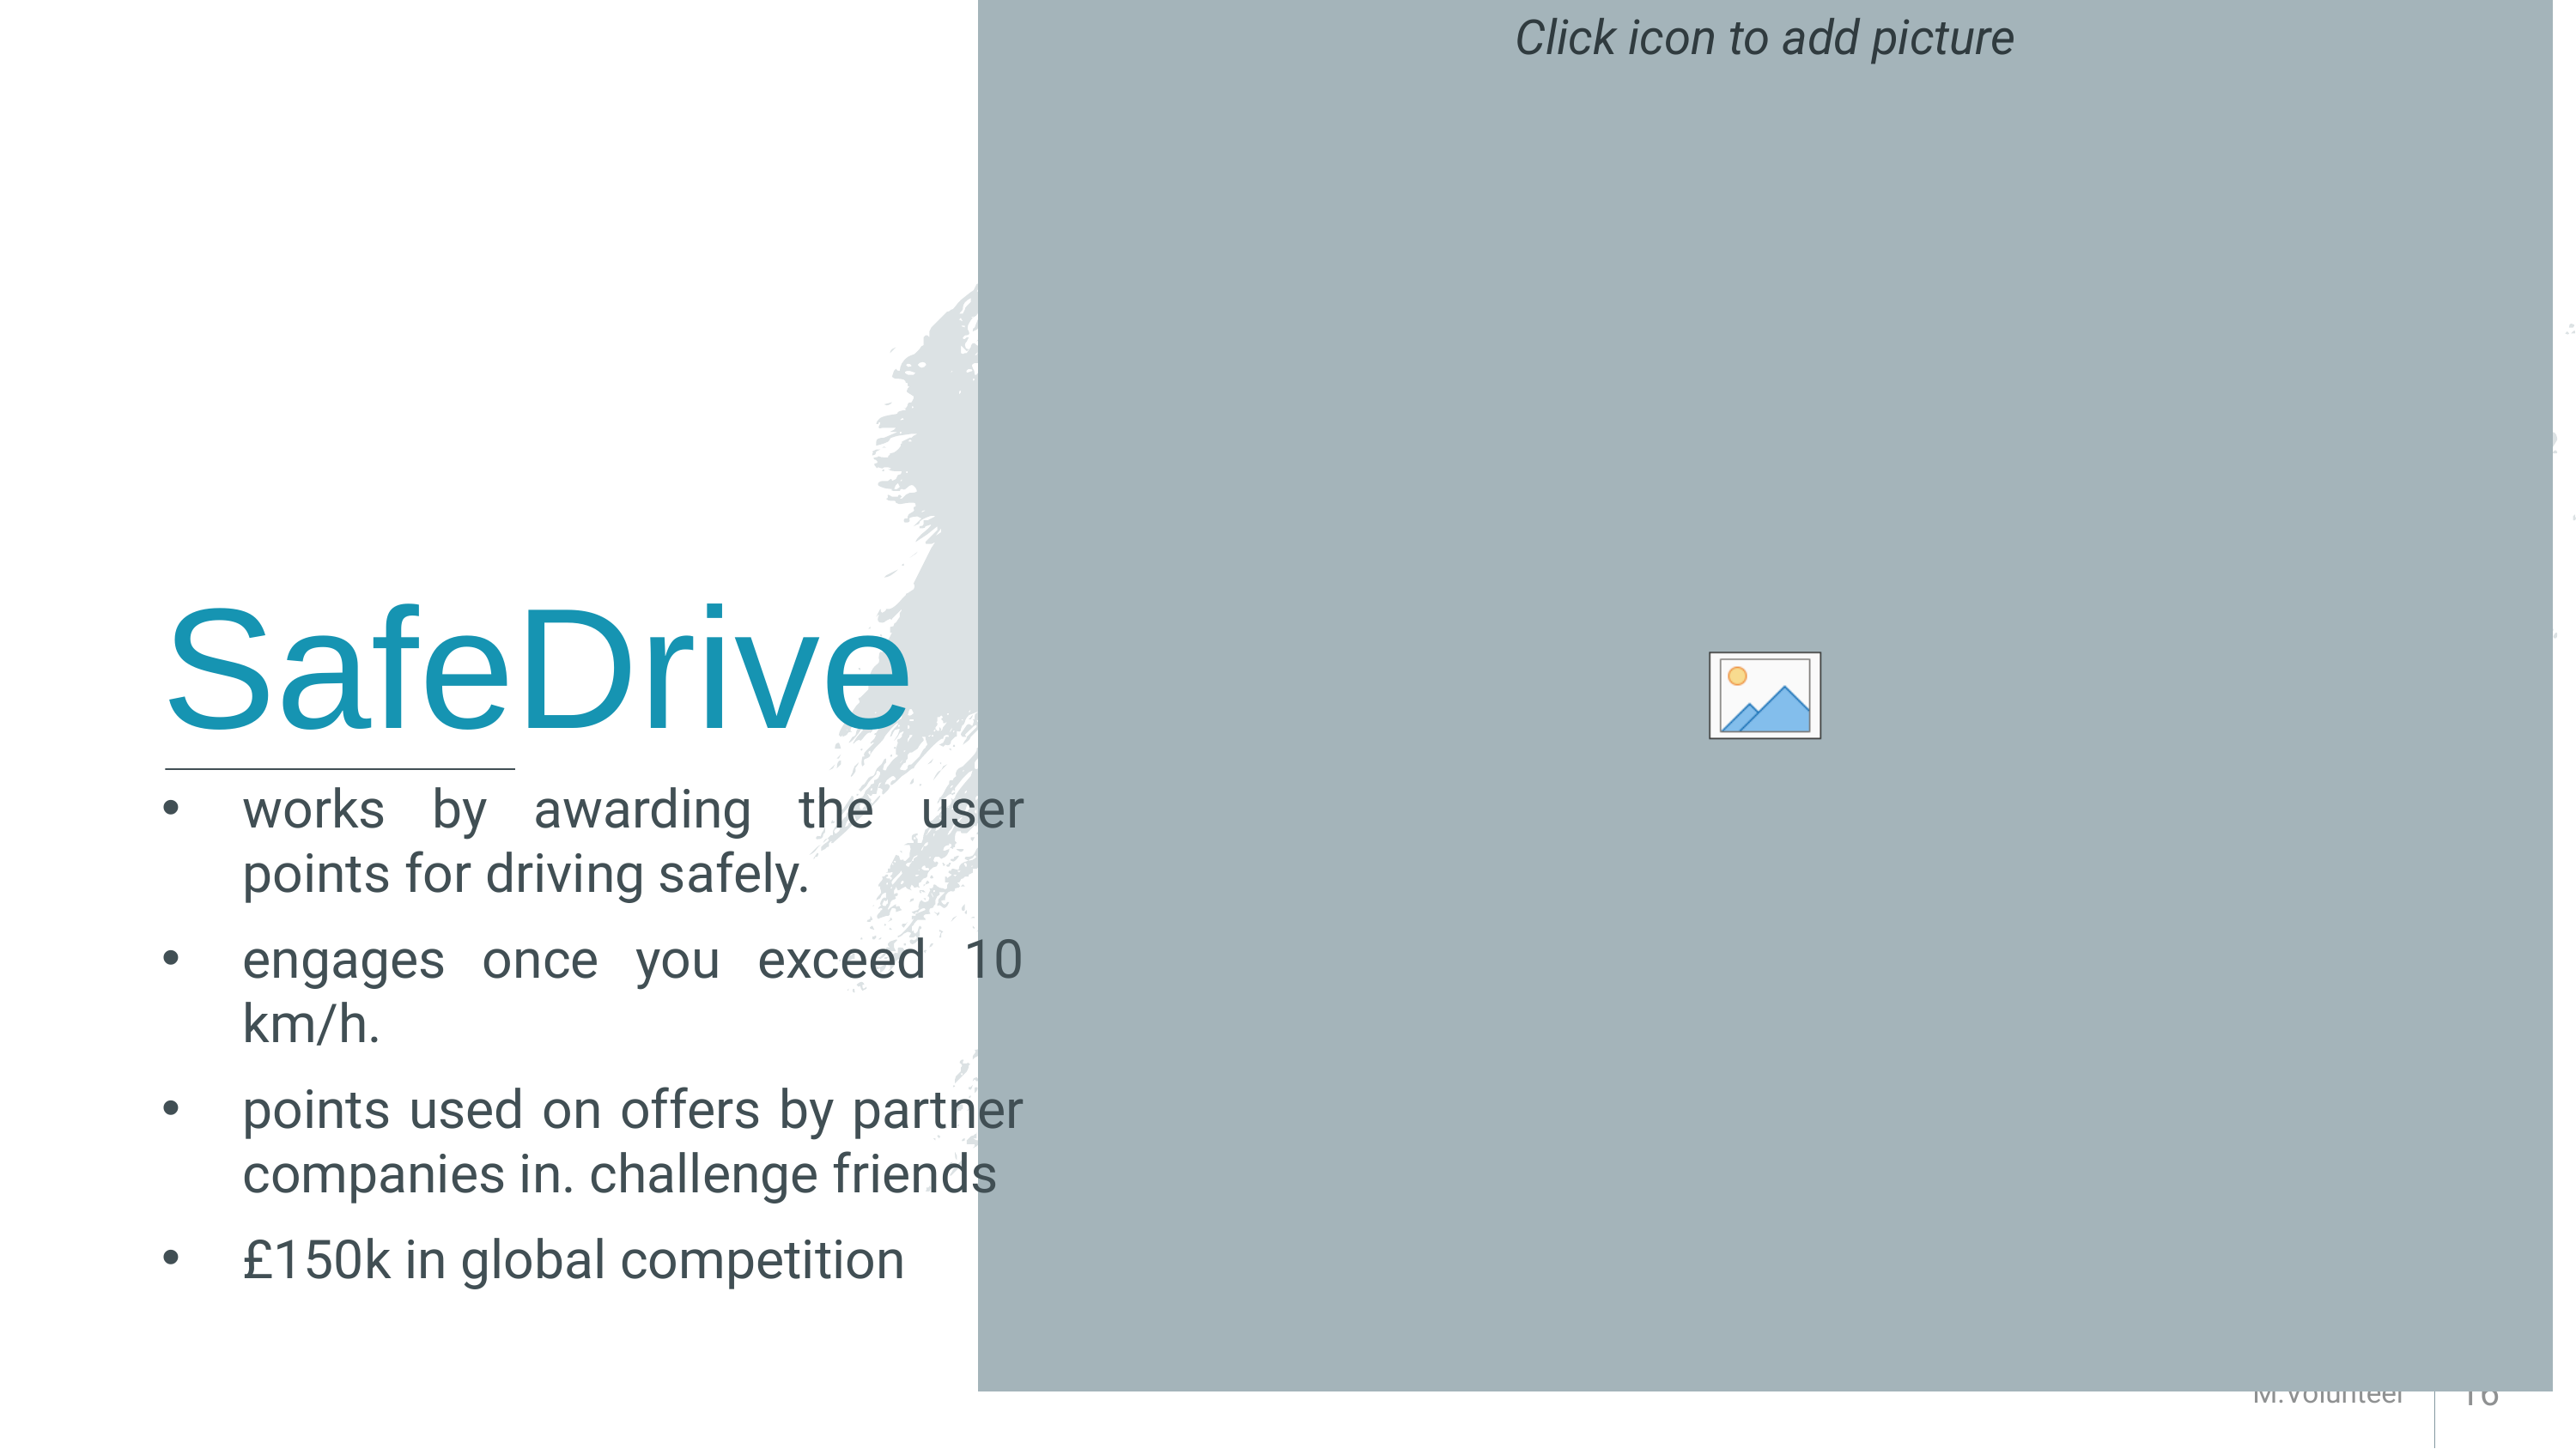

# SafeDrive
works by awarding the user points for driving safely.
engages once you exceed 10 km/h.
points used on offers by partner companies in. challenge friends
£150k in global competition
16
M.Volunteer